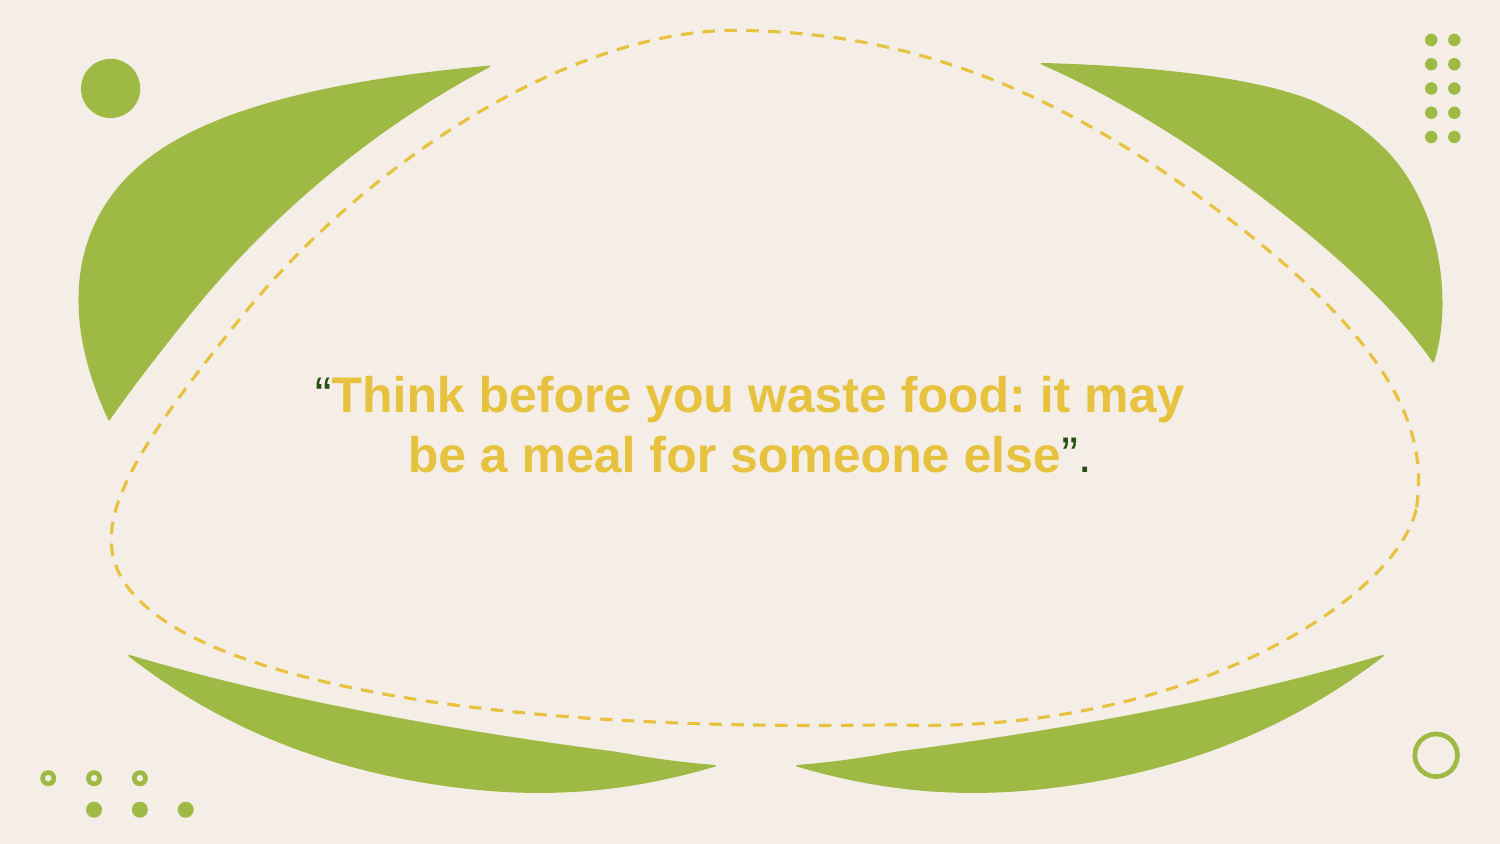

“Think before you waste food: it may be a meal for someone else”.